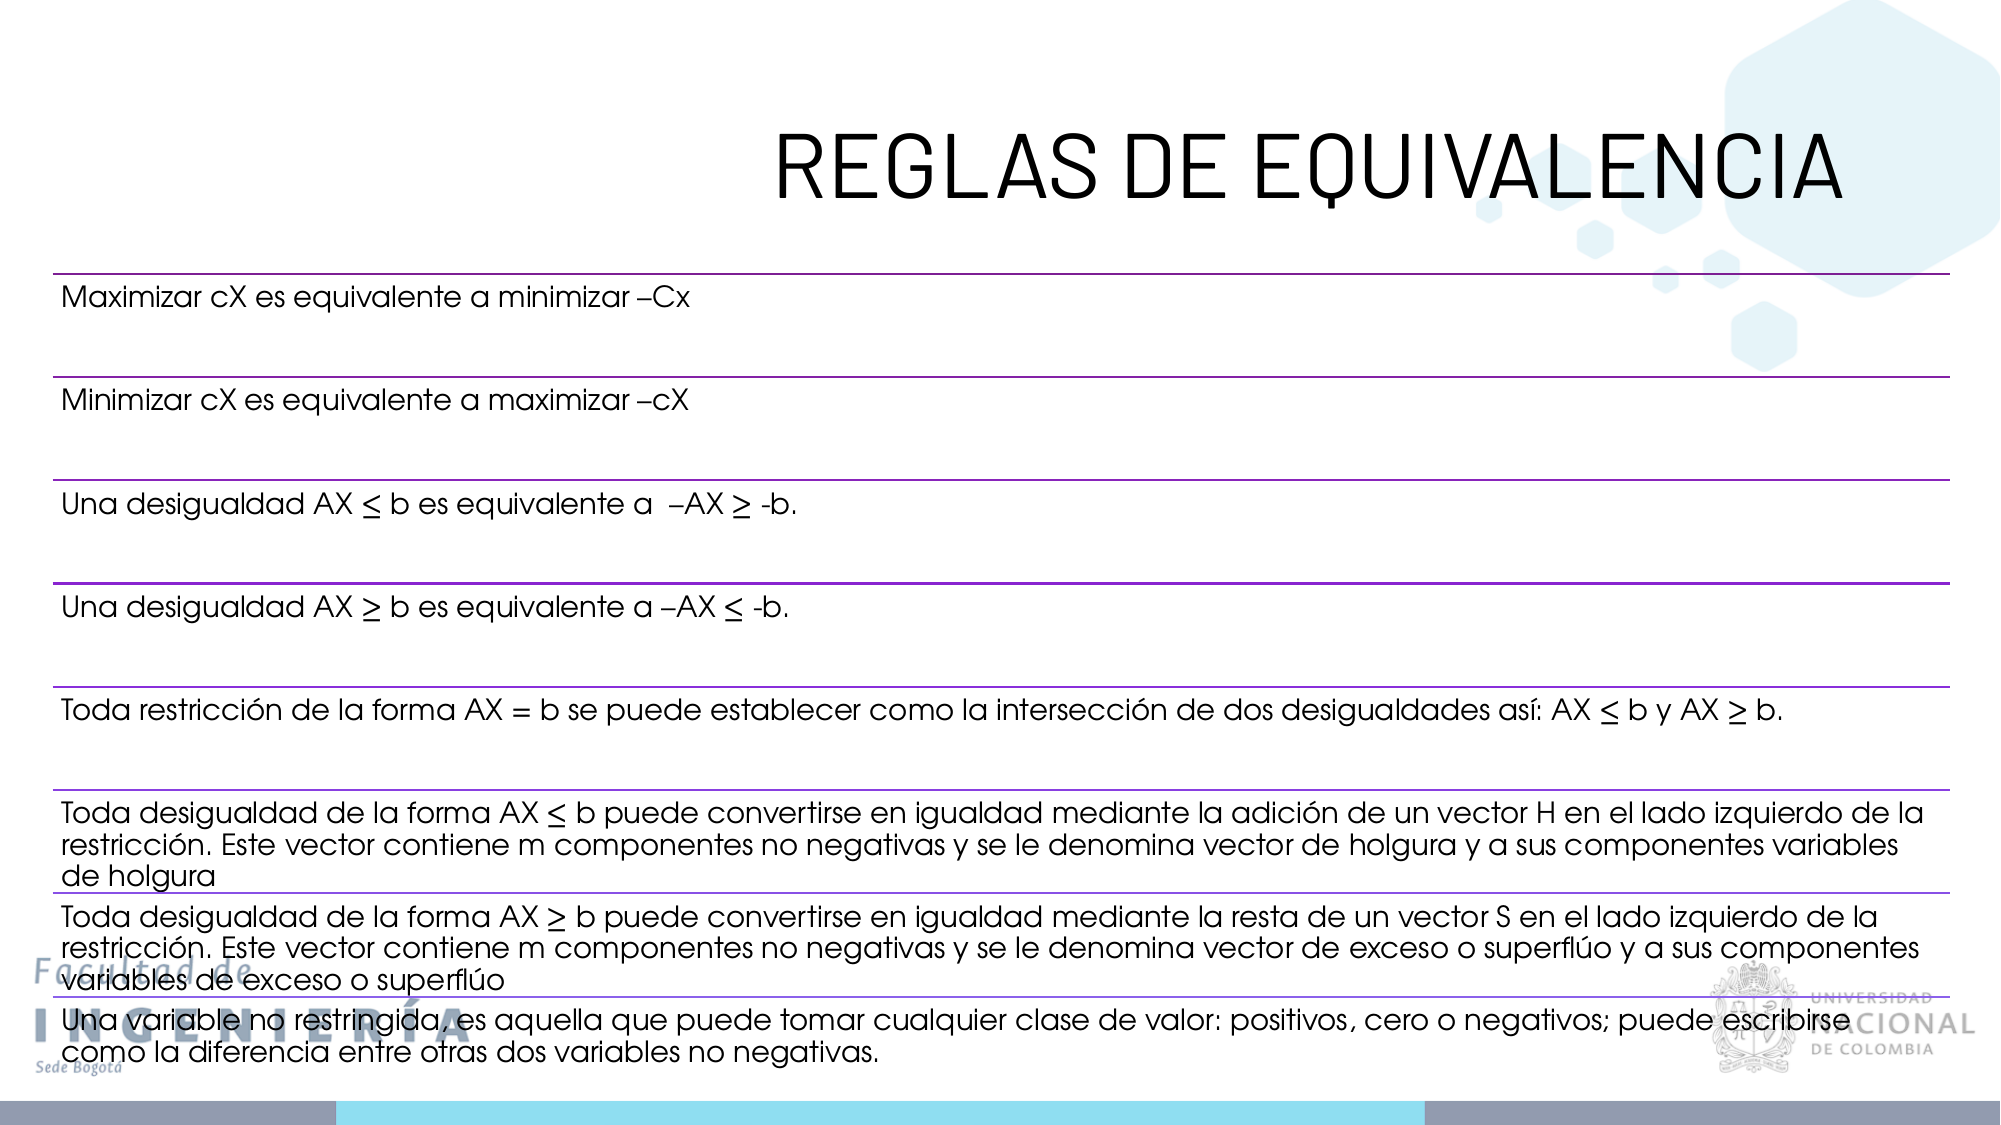

# REGLAS DE EQUIVALENCIA

Maximizar cX es equivalente a minimizar –Cx

Minimizar cX es equivalente a maximizar –cX

Una desigualdad AX ≤ b es equivalente a  –AX ≥ -b.

Una desigualdad AX ≥ b es equivalente a –AX ≤ -b.

Toda restricción de la forma AX = b se puede establecer como la intersección de dos desigualdades así: AX ≤ b y AX ≥ b.

Toda desigualdad de la forma AX ≤ b puede convertirse en igualdad mediante la adición de un vector H en el lado izquierdo de la restricción. Este vector contiene m componentes no negativas y se le denomina vector de holgura y a sus componentes variables de holgura

Toda desigualdad de la forma AX ≥ b puede convertirse en igualdad mediante la resta de un vector S en el lado izquierdo de la restricción. Este vector contiene m componentes no negativas y se le denomina vector de exceso o superflúo y a sus componentes variables de exceso o superflúo

Una variable no restringida, es aquella que puede tomar cualquier clase de valor: positivos, cero o negativos; puede escribirse como la diferencia entre otras dos variables no negativas.